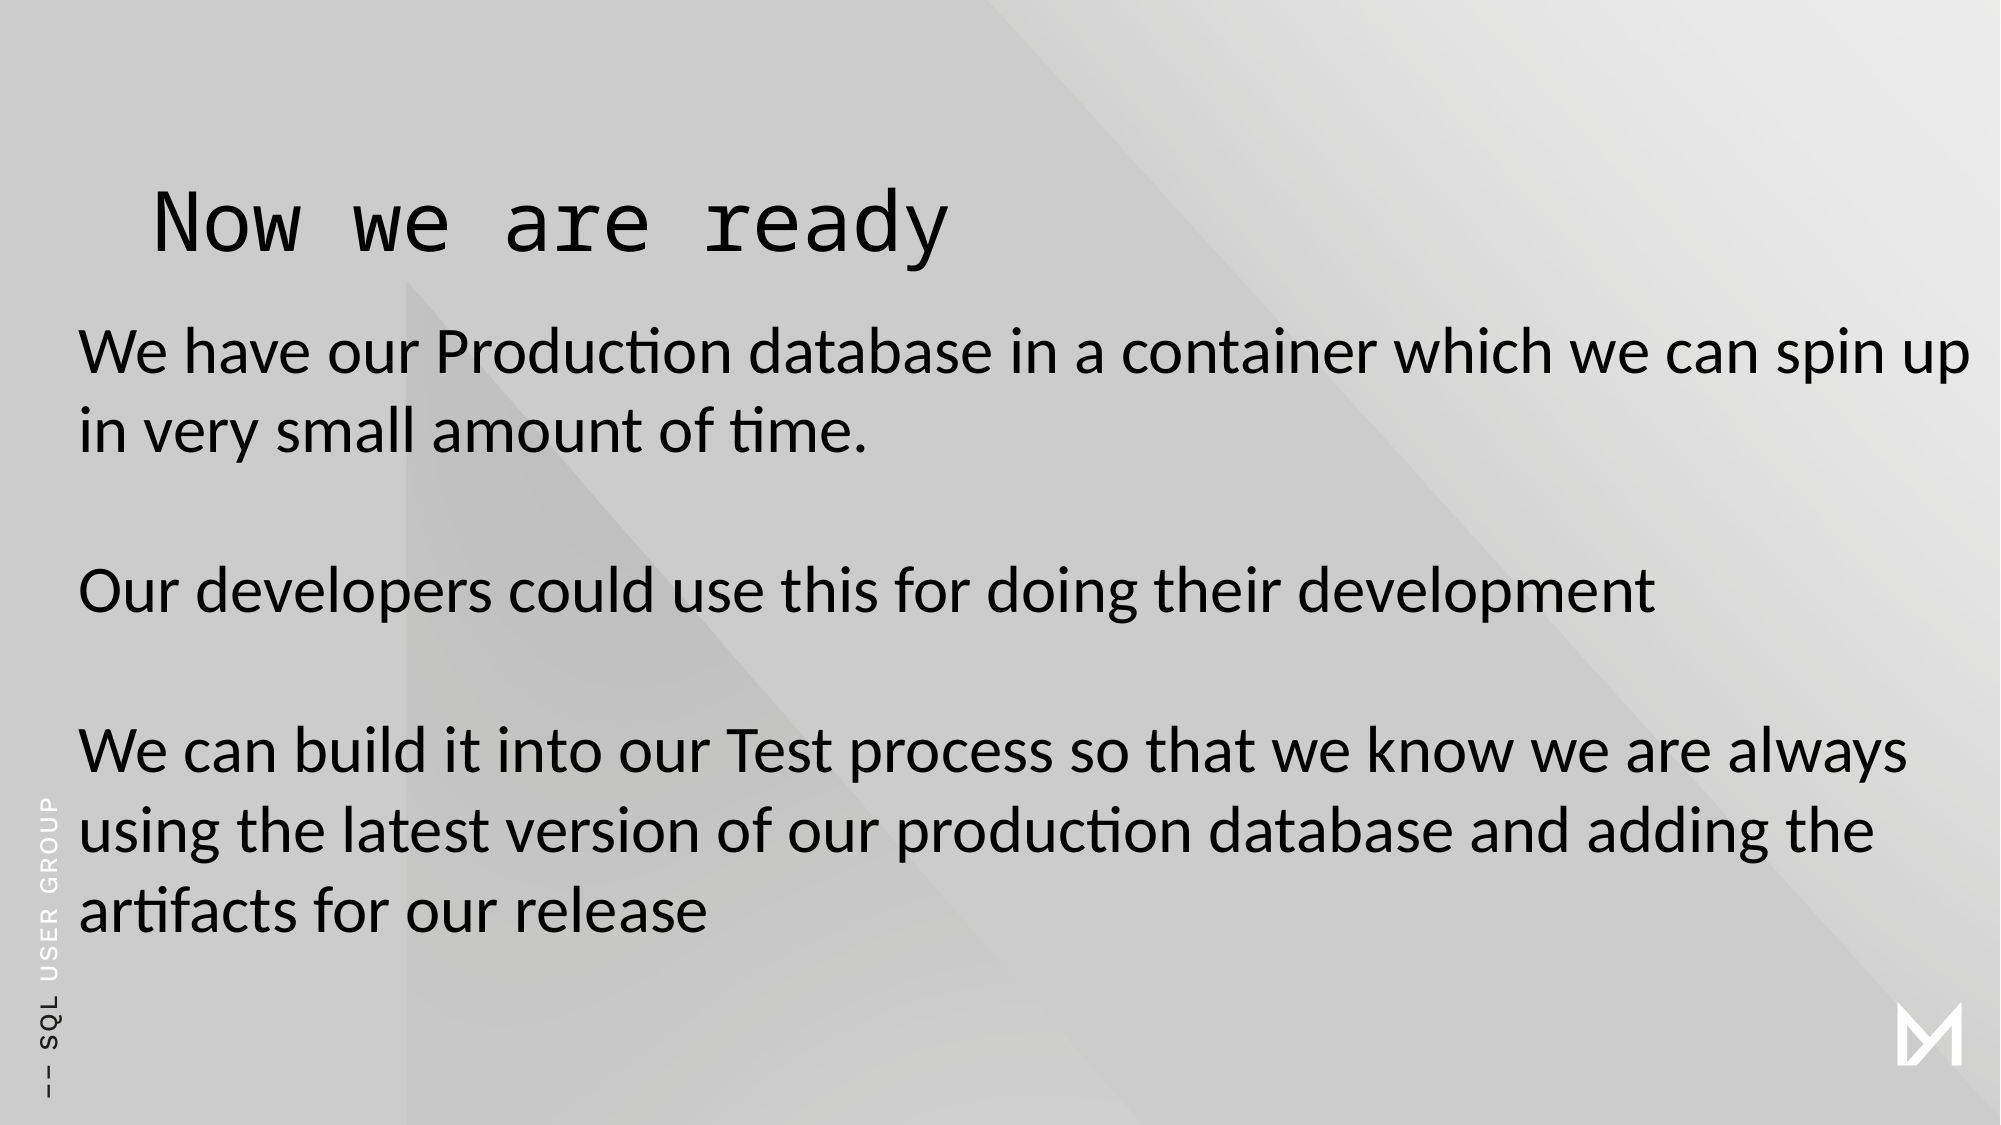

# Now we are ready
We have our Production database in a container which we can spin up in very small amount of time.

Our developers could use this for doing their development

We can build it into our Test process so that we know we are always using the latest version of our production database and adding the artifacts for our release